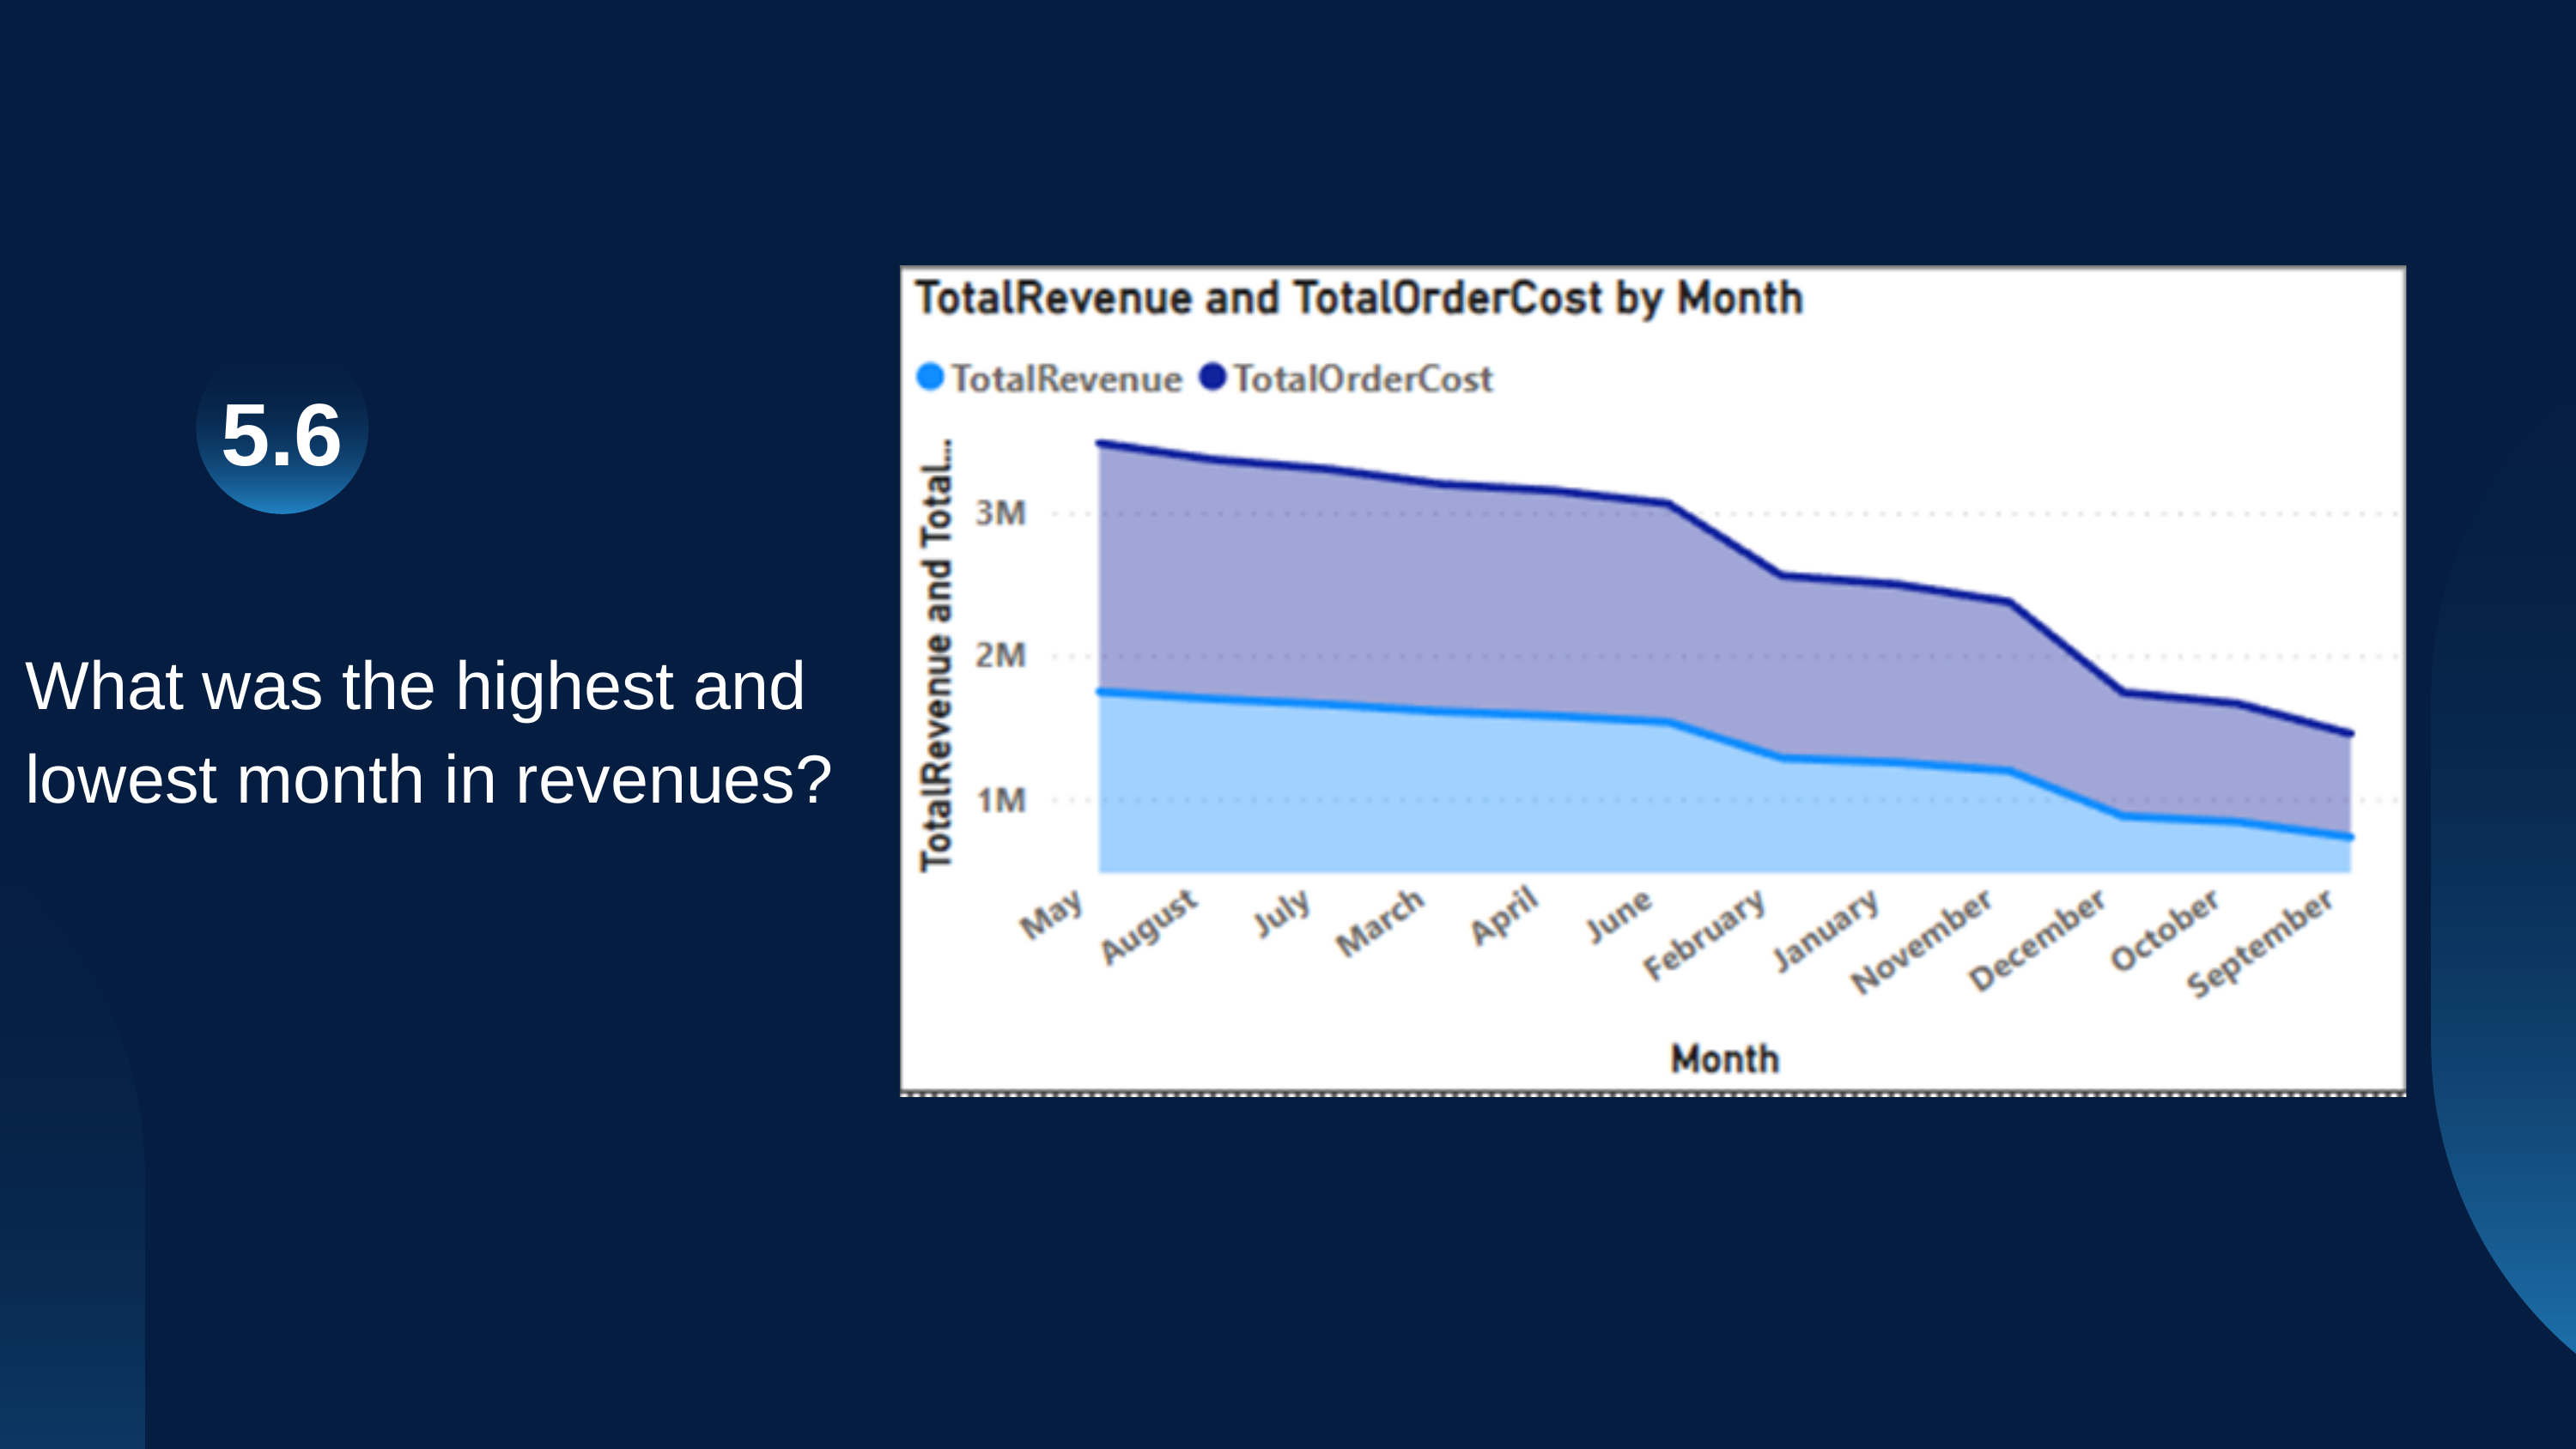

5.6
What was the highest and lowest month in revenues?